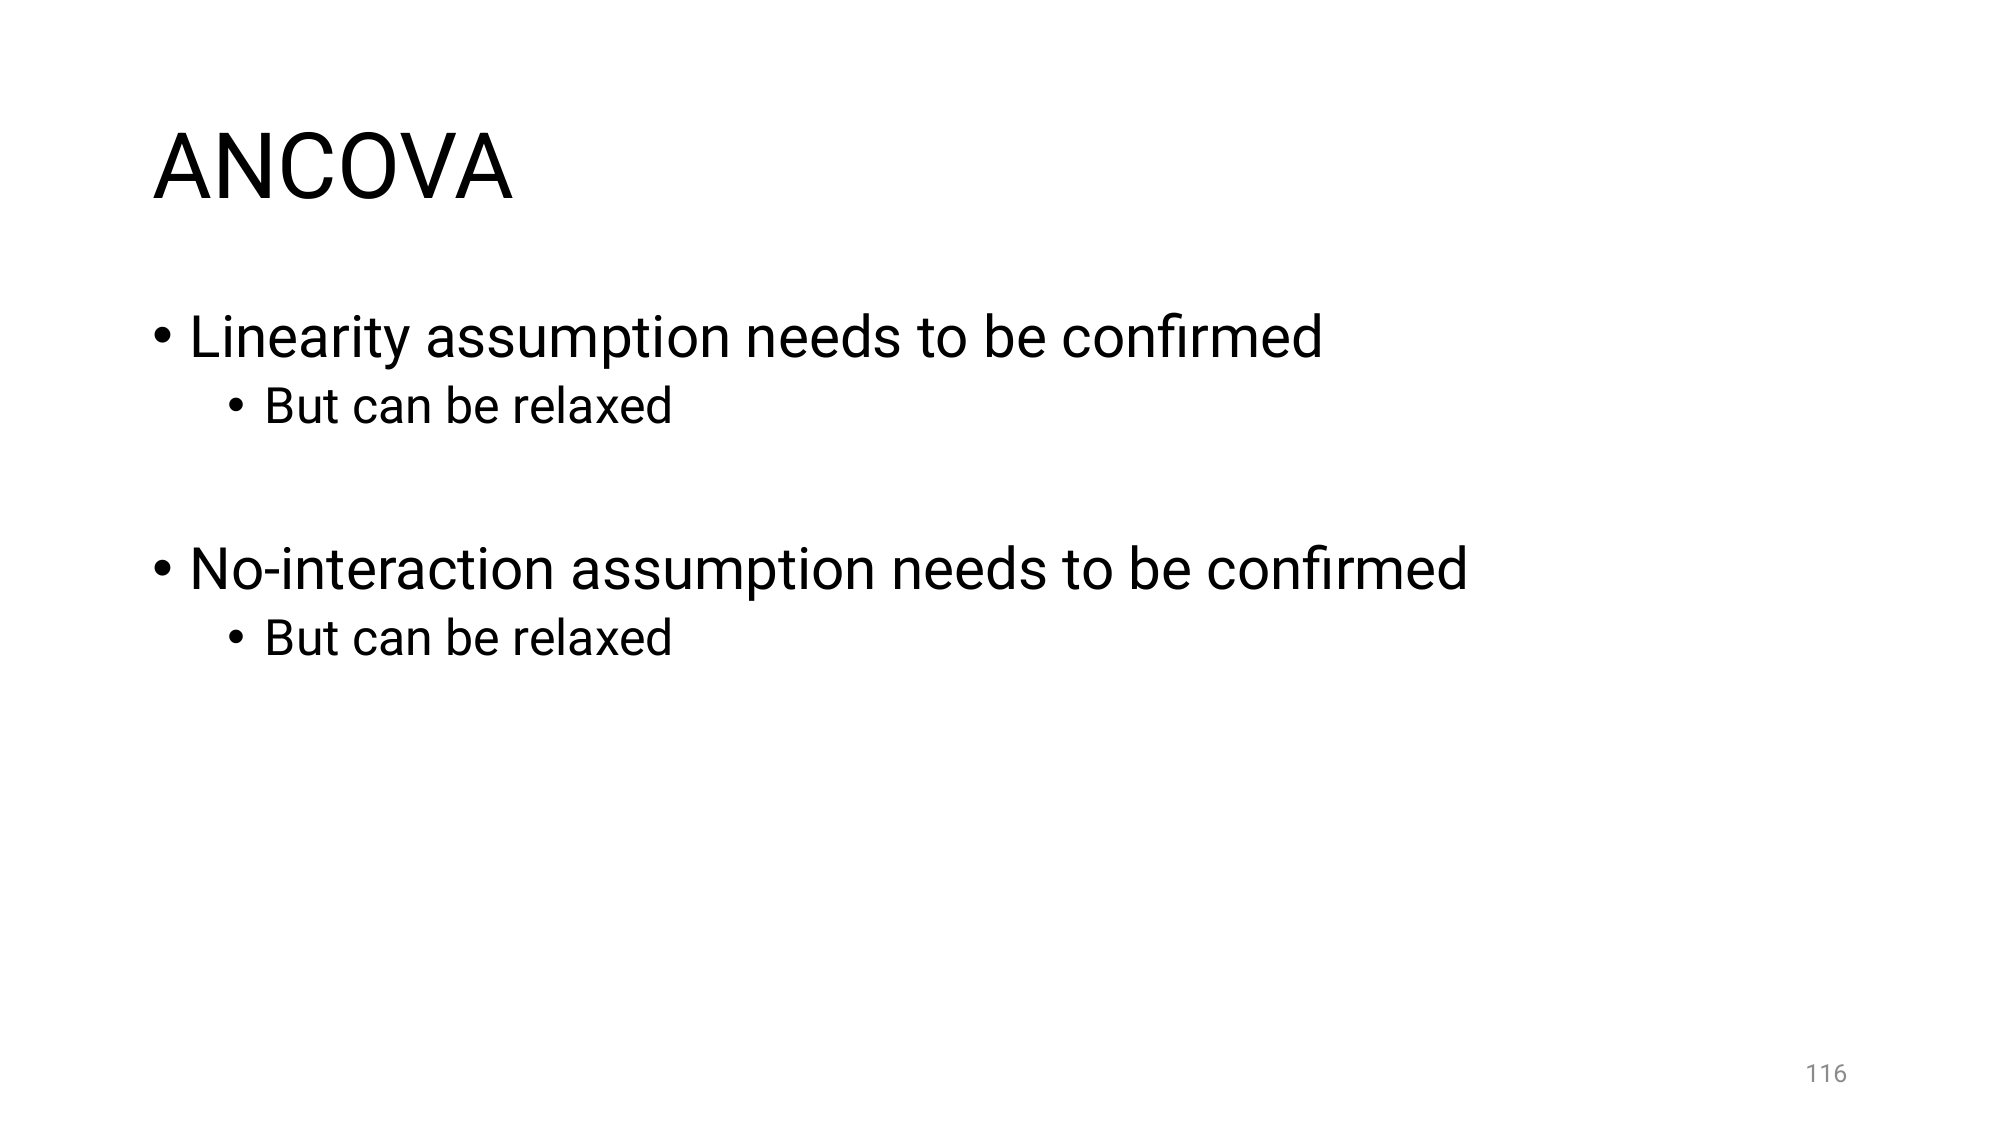

# ANCOVA
Linearity assumption needs to be confirmed
But can be relaxed

No-interaction assumption needs to be confirmed
But can be relaxed

116